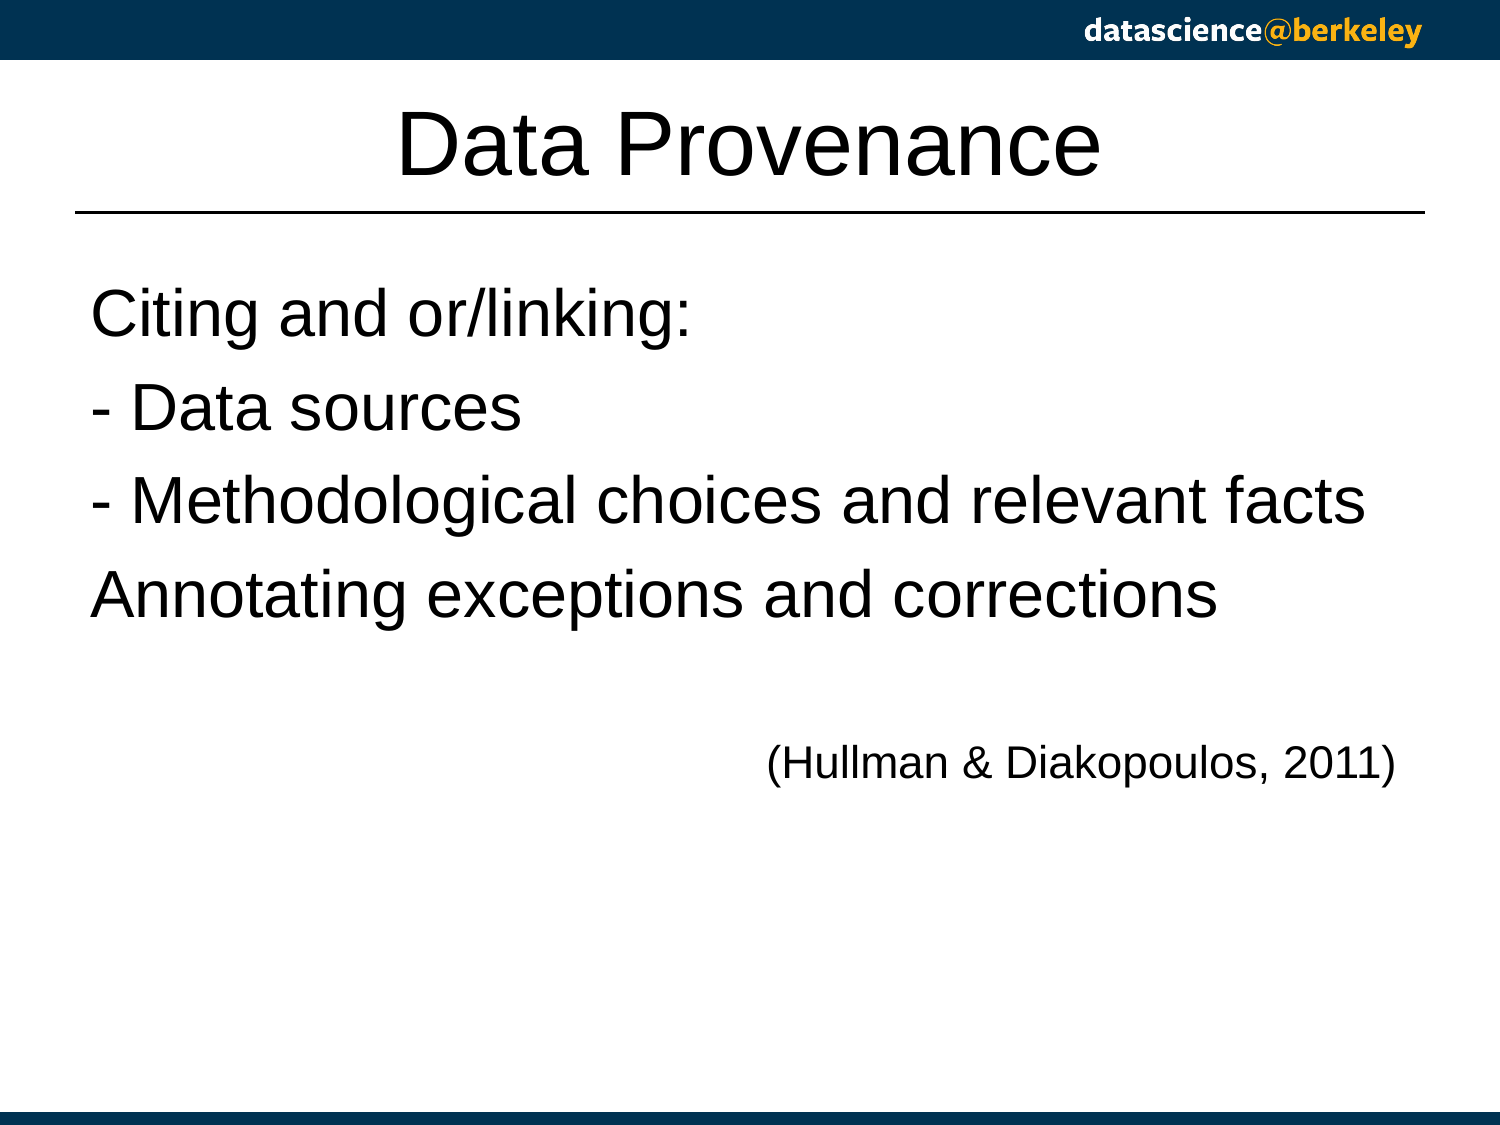

# Data Provenance
Citing and or/linking:
- Data sources
- Methodological choices and relevant facts
Annotating exceptions and corrections

(Hullman & Diakopoulos, 2011)